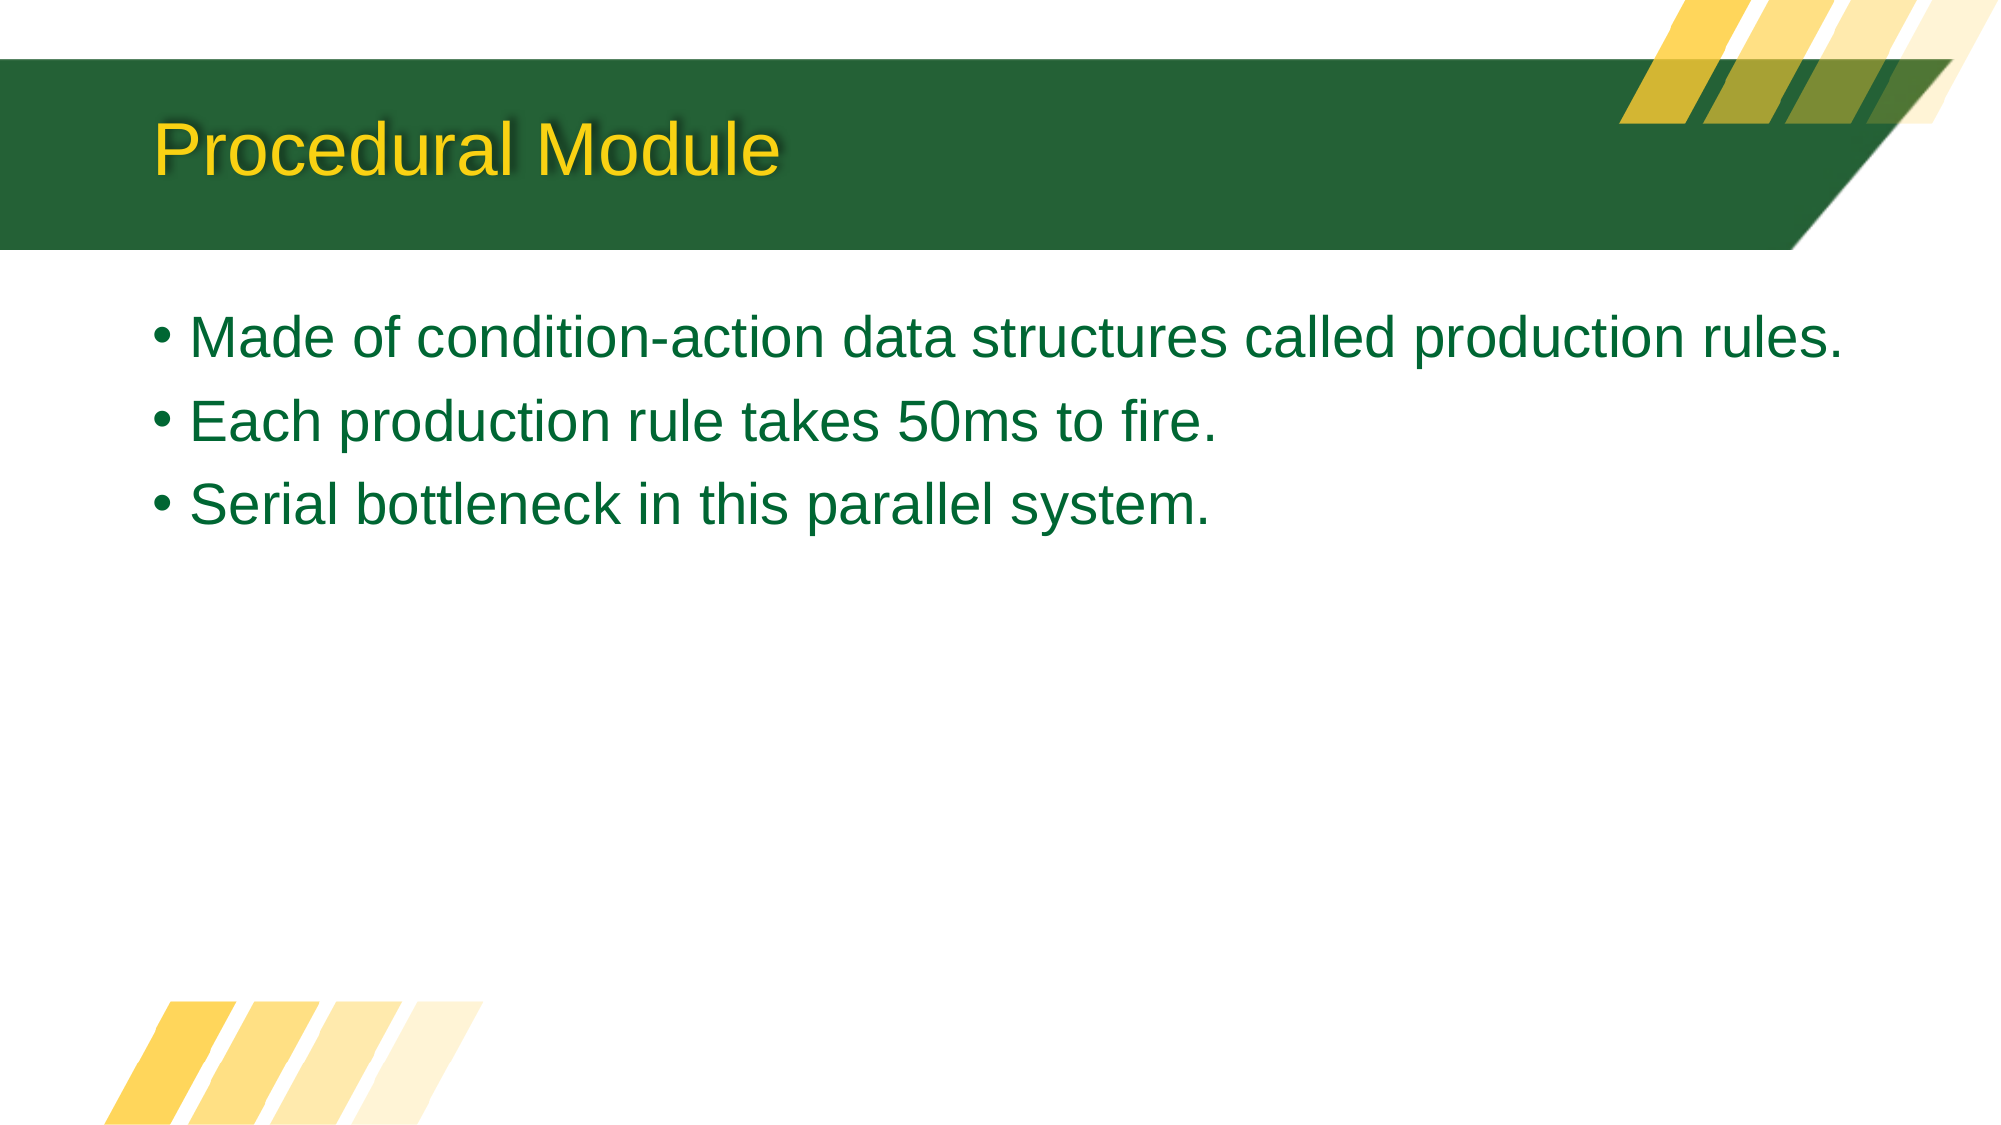

# Procedural Module
Made of condition-action data structures called production rules.
Each production rule takes 50ms to fire.
Serial bottleneck in this parallel system.